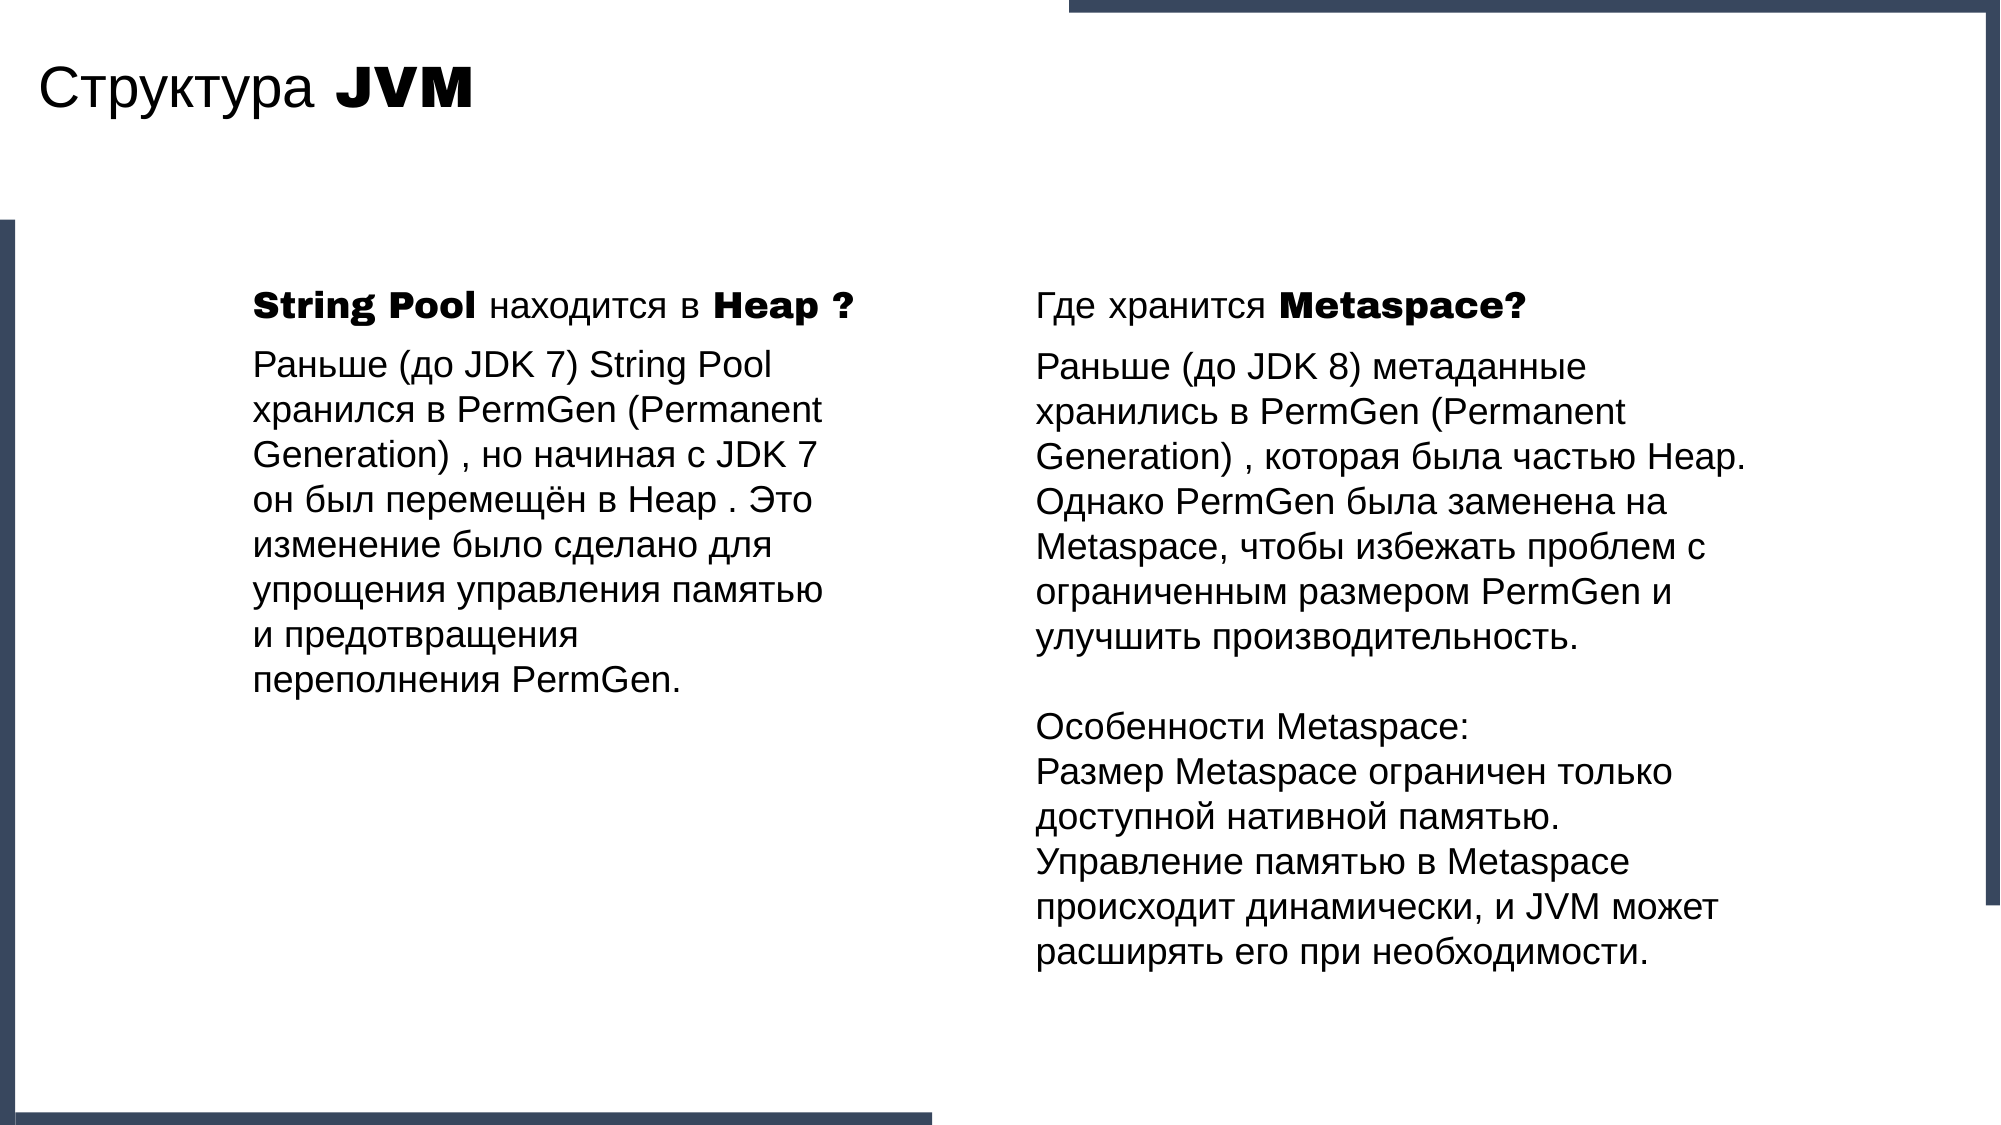

Структура JVM

String Pool находится в Heap ?
Где хранится Metaspace?
Раньше (до JDK 7) String Pool хранился в PermGen (Permanent Generation) , но начиная с JDK 7 он был перемещён в Heap . Это изменение было сделано для упрощения управления памятью и предотвращения переполнения PermGen.
Раньше (до JDK 8) метаданные хранились в PermGen (Permanent Generation) , которая была частью Heap. Однако PermGen была заменена на Metaspace, чтобы избежать проблем с ограниченным размером PermGen и улучшить производительность.

Особенности Metaspace:
Размер Metaspace ограничен только доступной нативной памятью.
Управление памятью в Metaspace происходит динамически, и JVM может расширять его при необходимости.